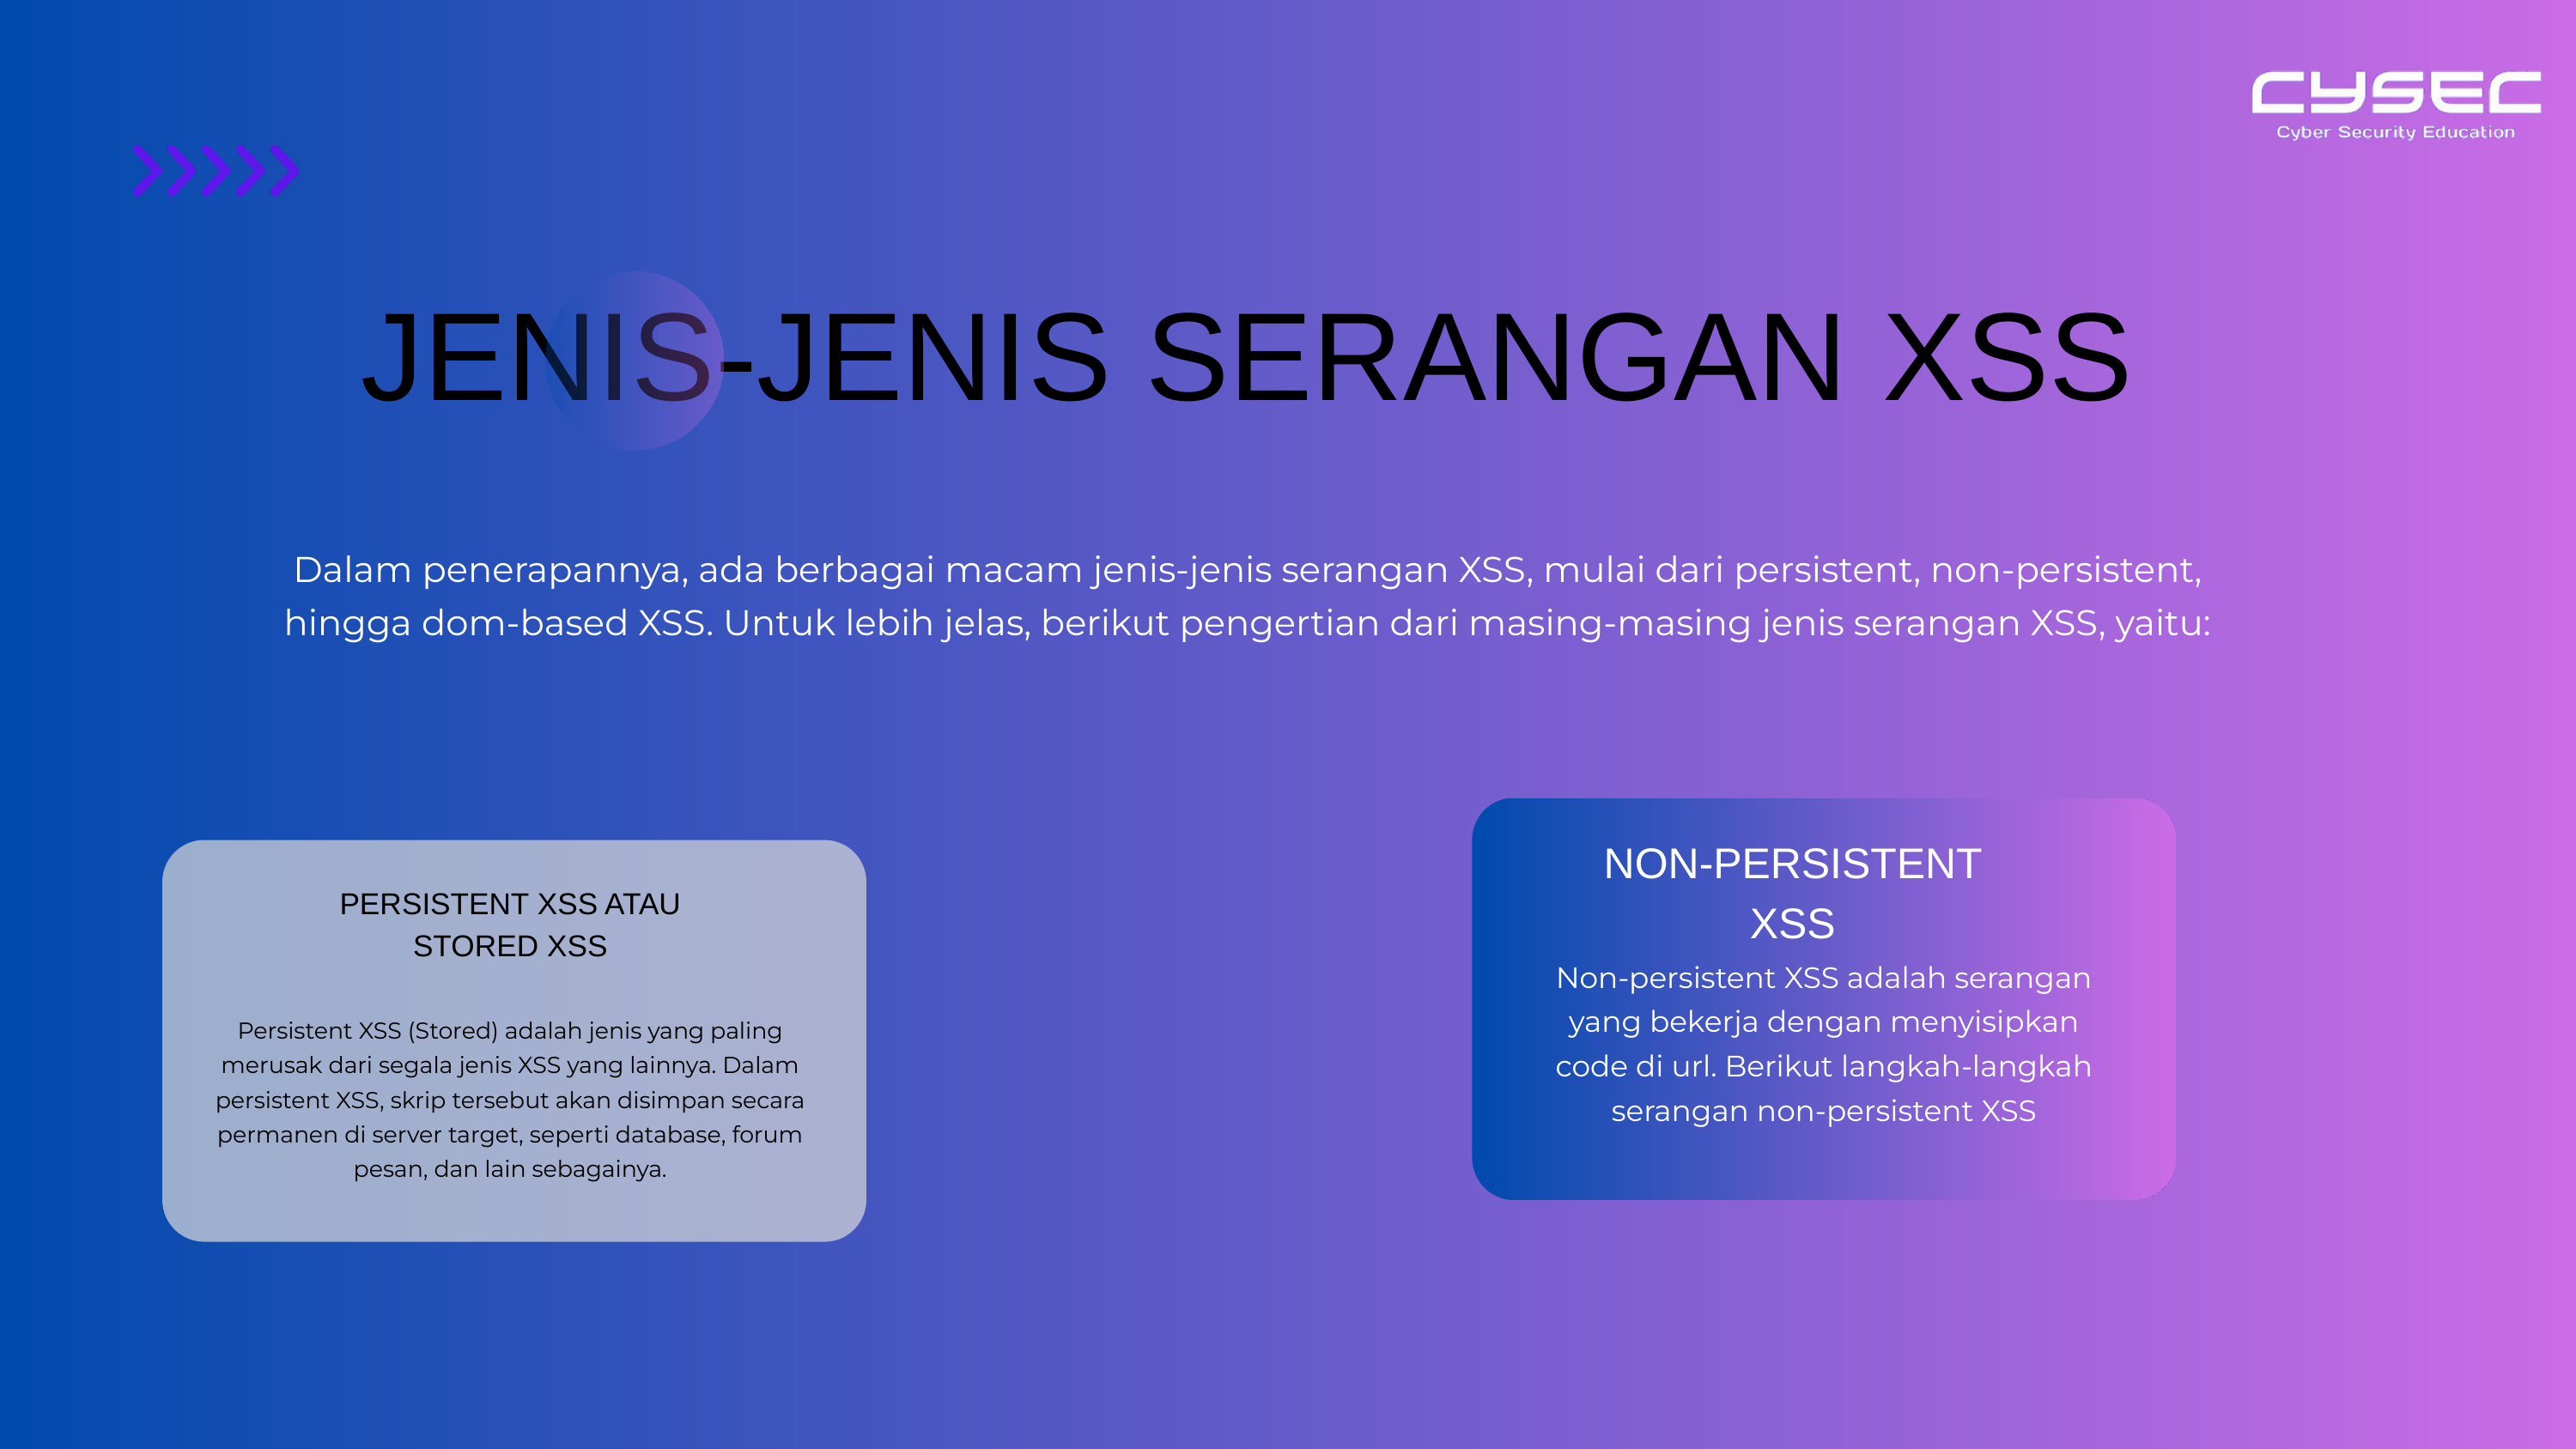

JENIS-JENIS SERANGAN XSS

Dalam penerapannya, ada berbagai macam jenis-jenis serangan XSS, mulai dari persistent, non-persistent, hingga dom-based XSS. Untuk lebih jelas, berikut pengertian dari masing-masing jenis serangan XSS, yaitu:

NON-PERSISTENT XSS

PERSISTENT XSS ATAU STORED XSS

Non-persistent XSS adalah serangan yang bekerja dengan menyisipkan code di url. Berikut langkah-langkah serangan non-persistent XSS
Persistent XSS (Stored) adalah jenis yang paling merusak dari segala jenis XSS yang lainnya. Dalam persistent XSS, skrip tersebut akan disimpan secara permanen di server target, seperti database, forum pesan, dan lain sebagainya.